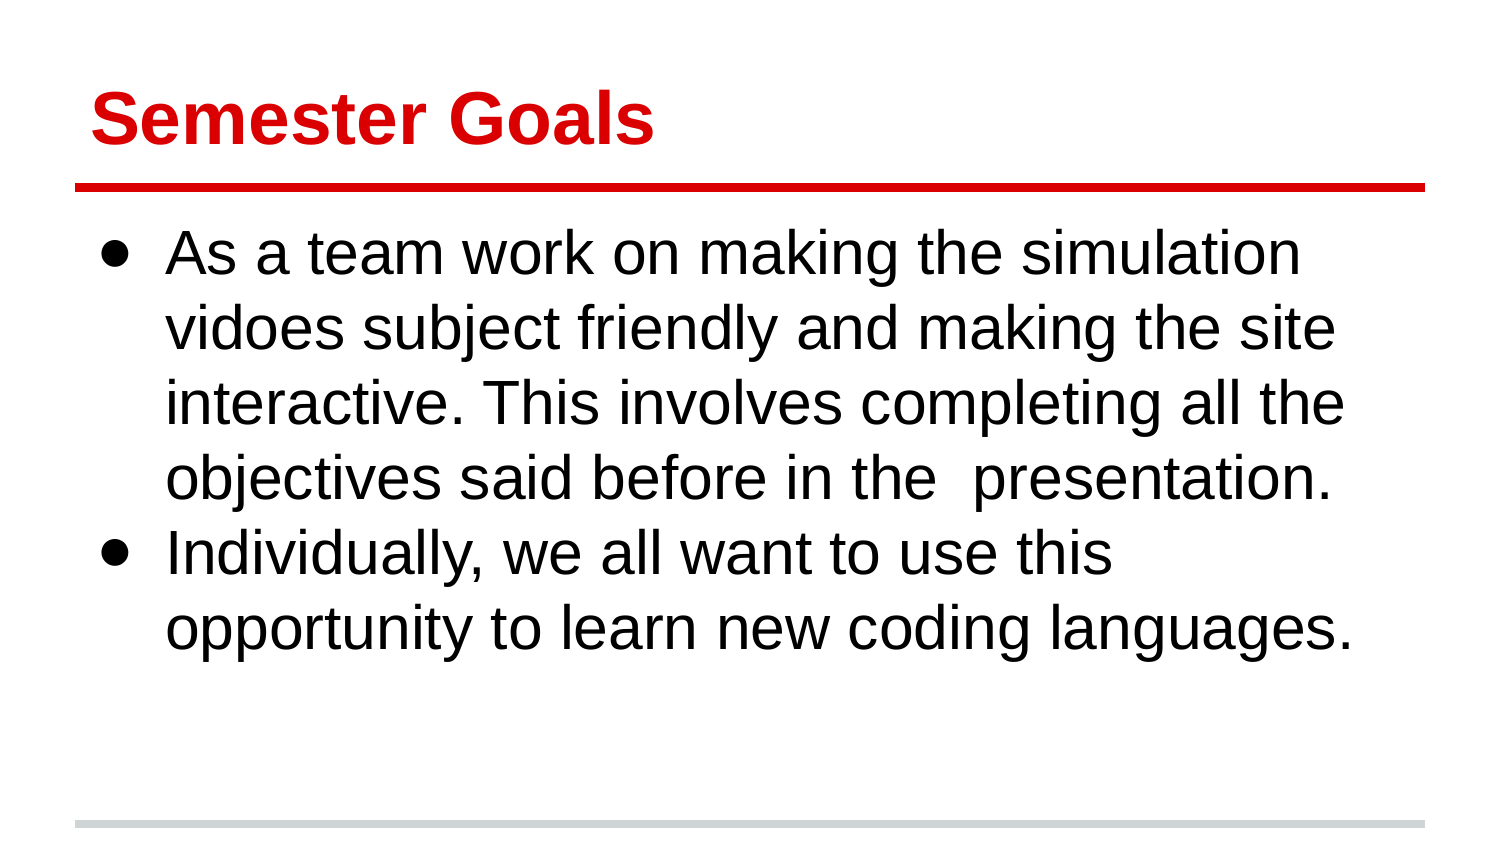

# Semester Goals
As a team work on making the simulation vidoes subject friendly and making the site interactive. This involves completing all the objectives said before in the  presentation.
Individually, we all want to use this opportunity to learn new coding languages.